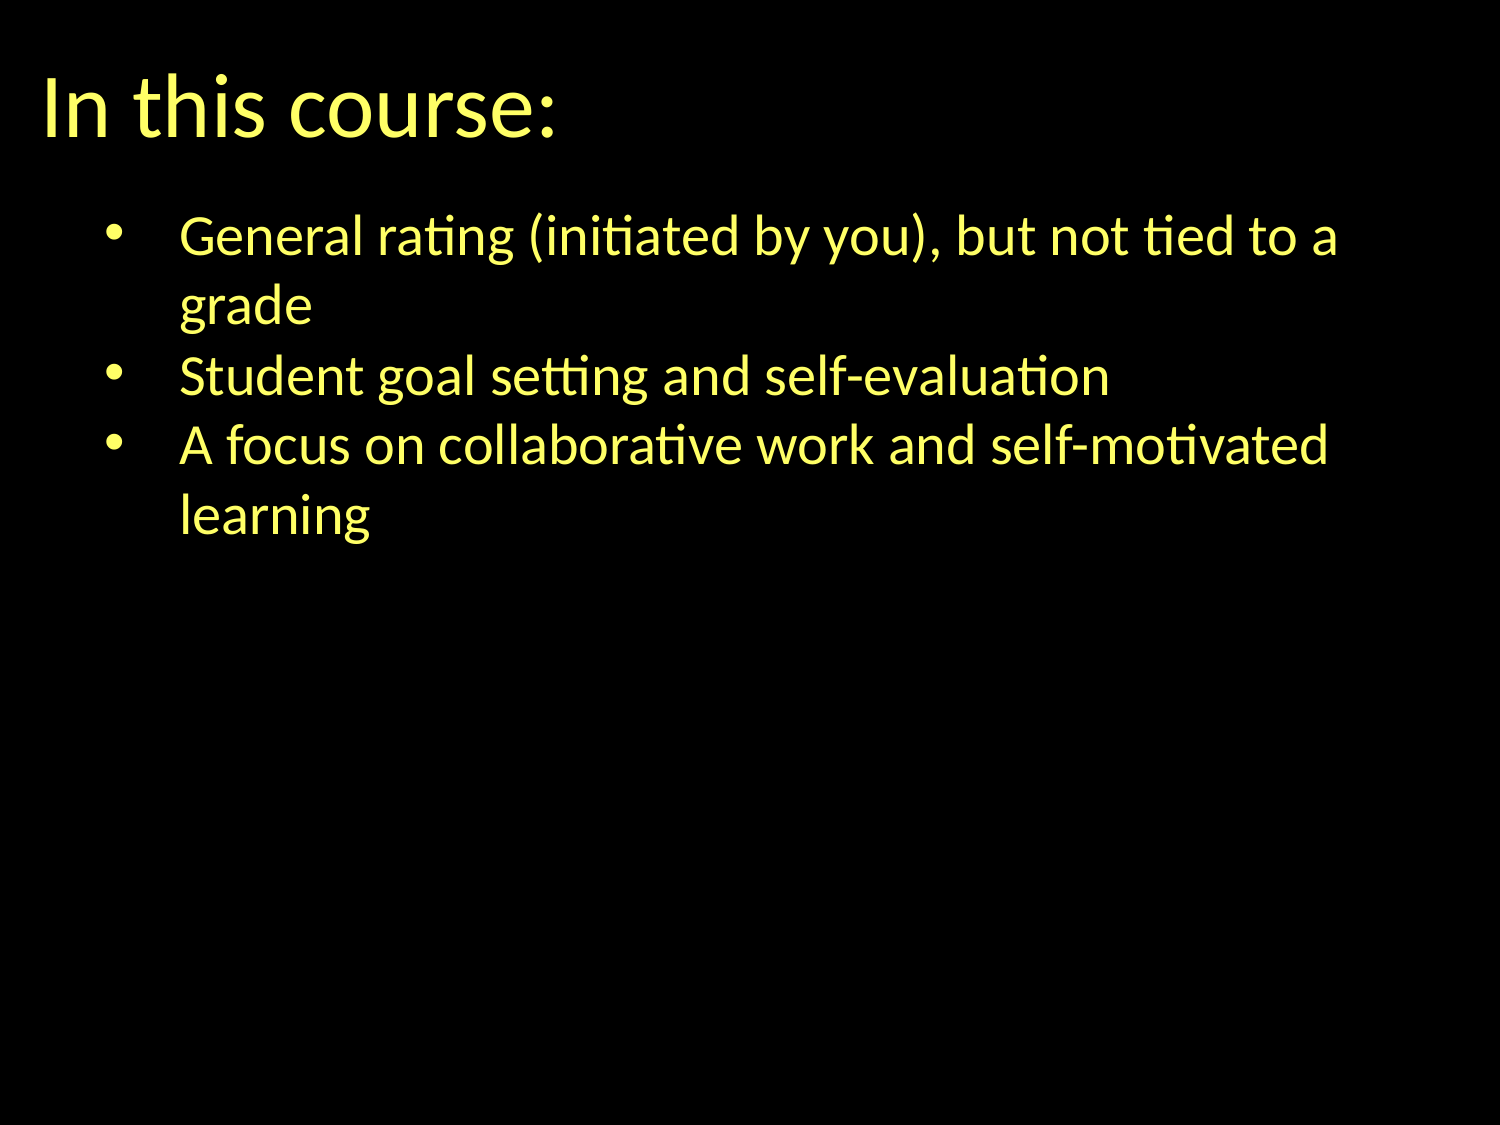

In this course:

General rating (initiated by you), but not tied to a grade
Student goal setting and self-evaluation
A focus on collaborative work and self-motivated learning